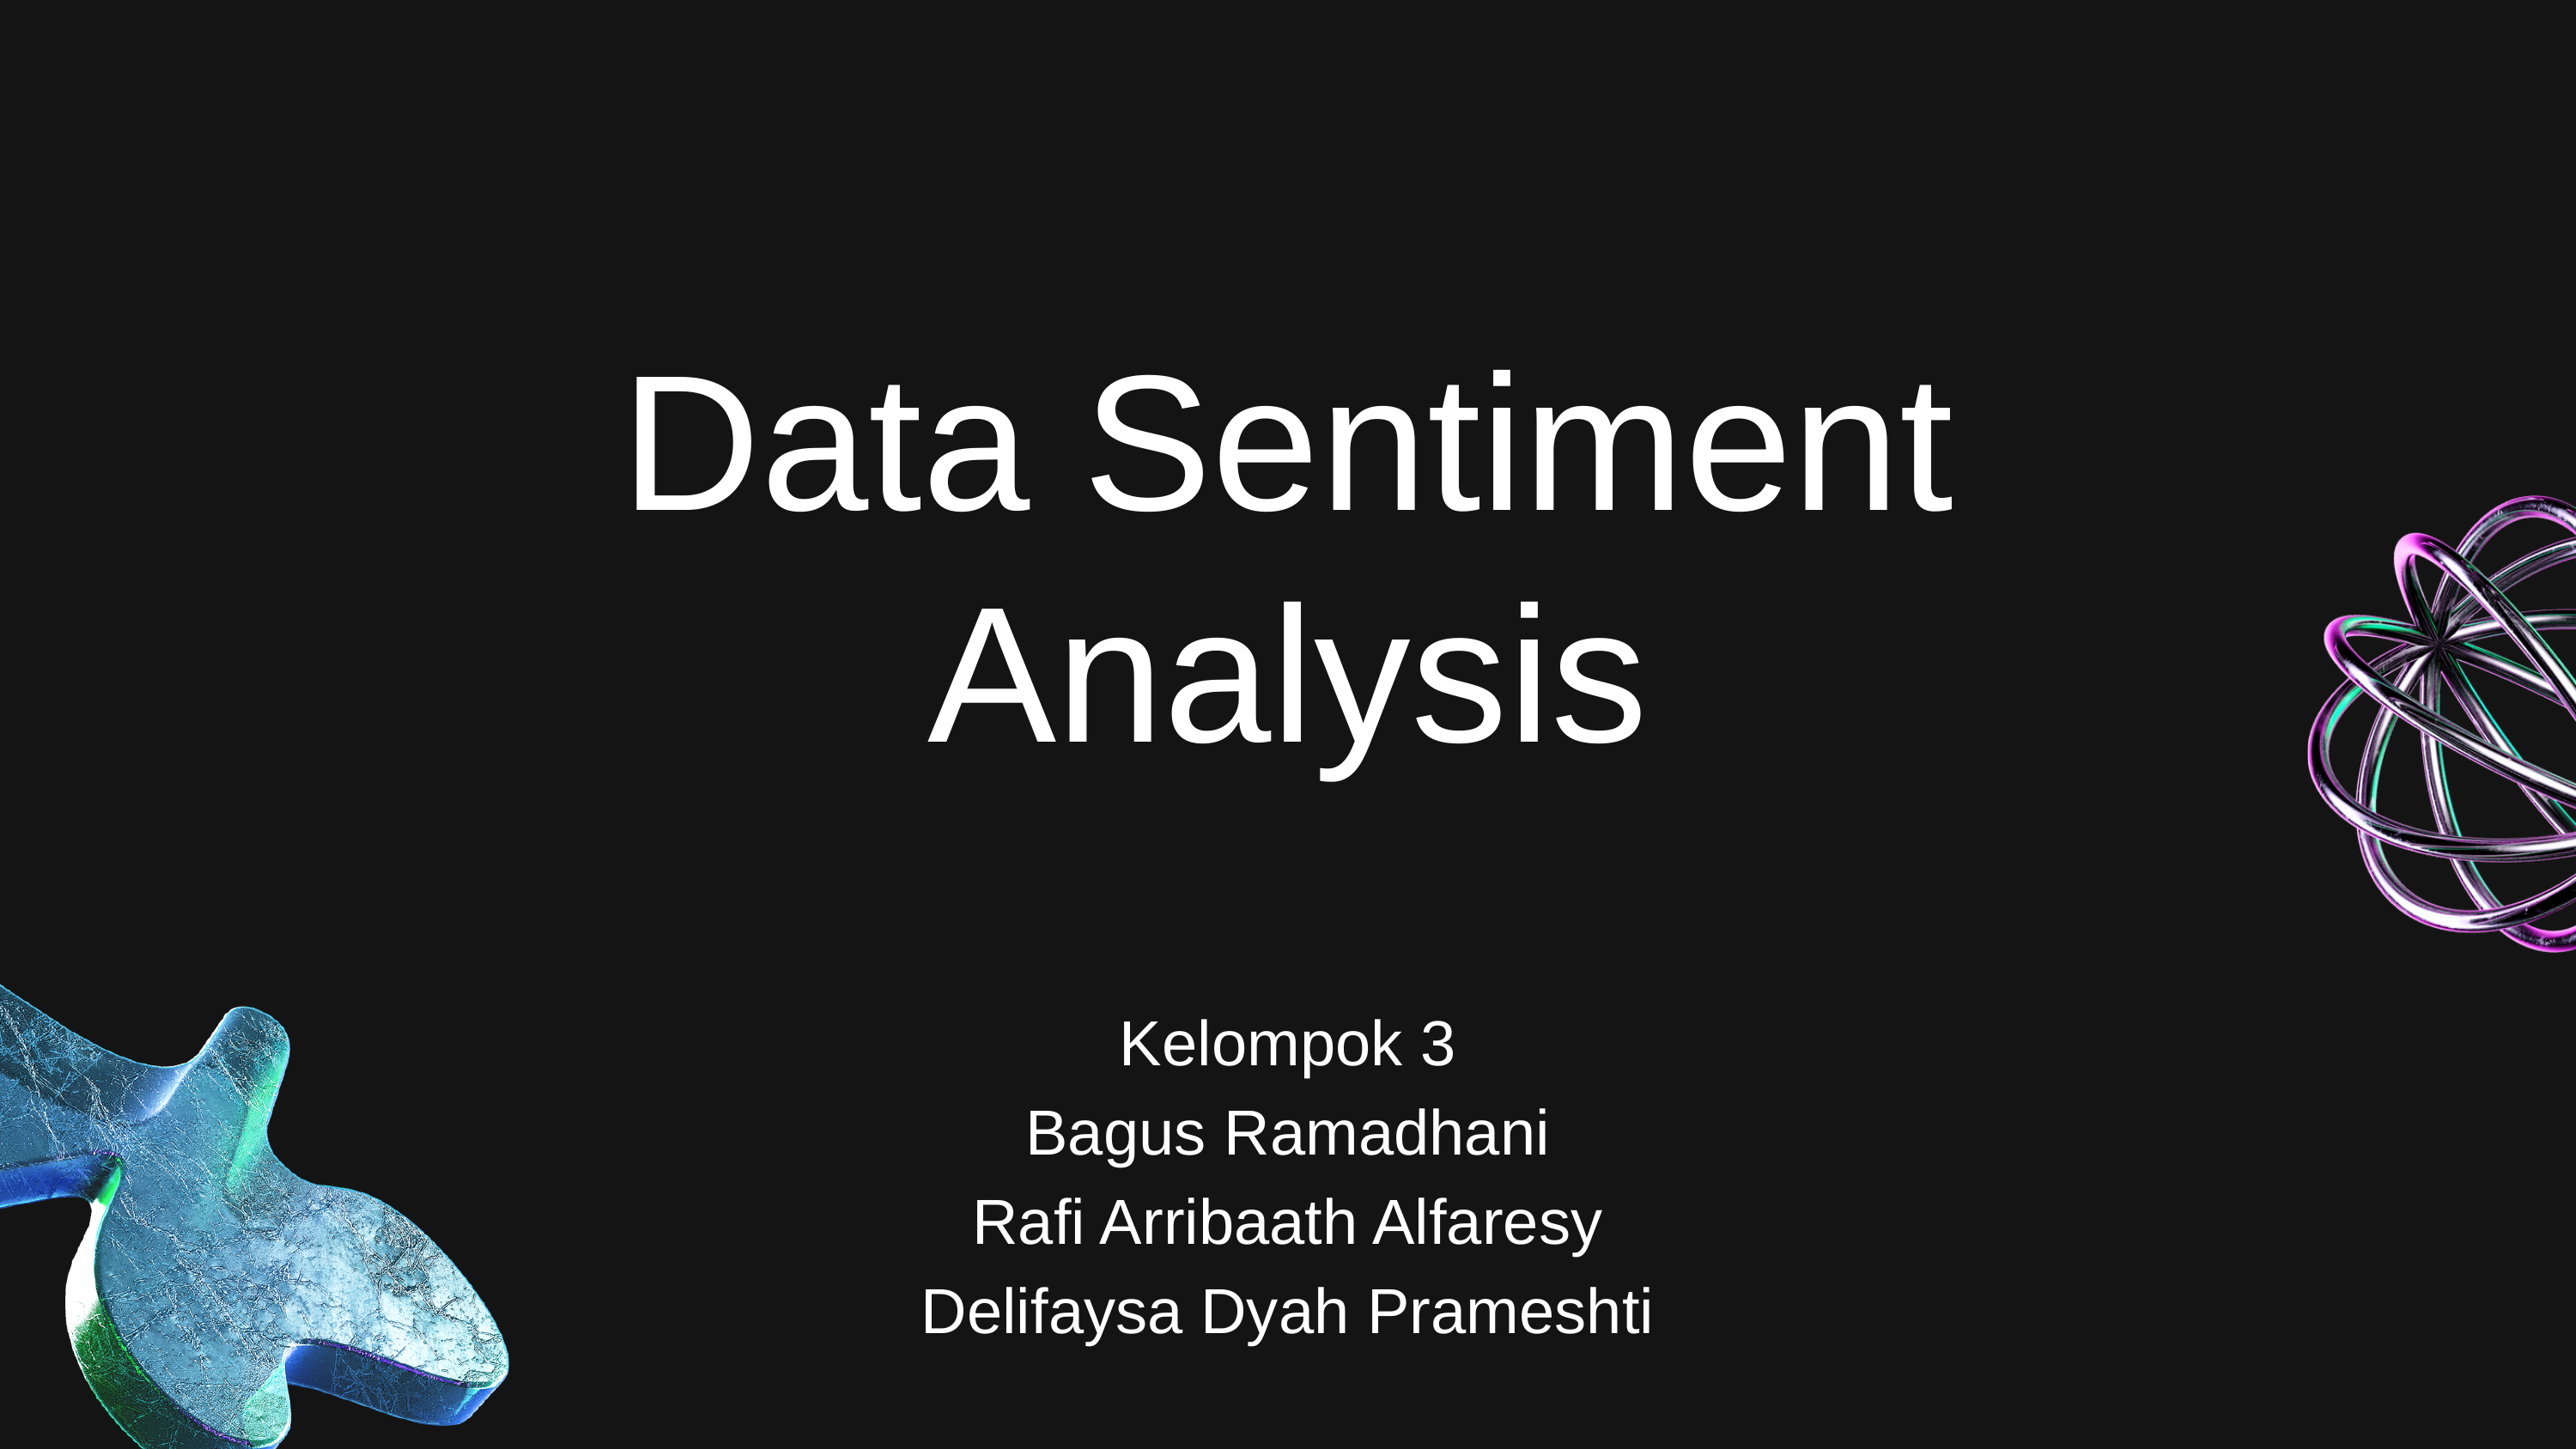

Data Sentiment Analysis

Kelompok 3
Bagus Ramadhani
Rafi Arribaath Alfaresy
Delifaysa Dyah Prameshti